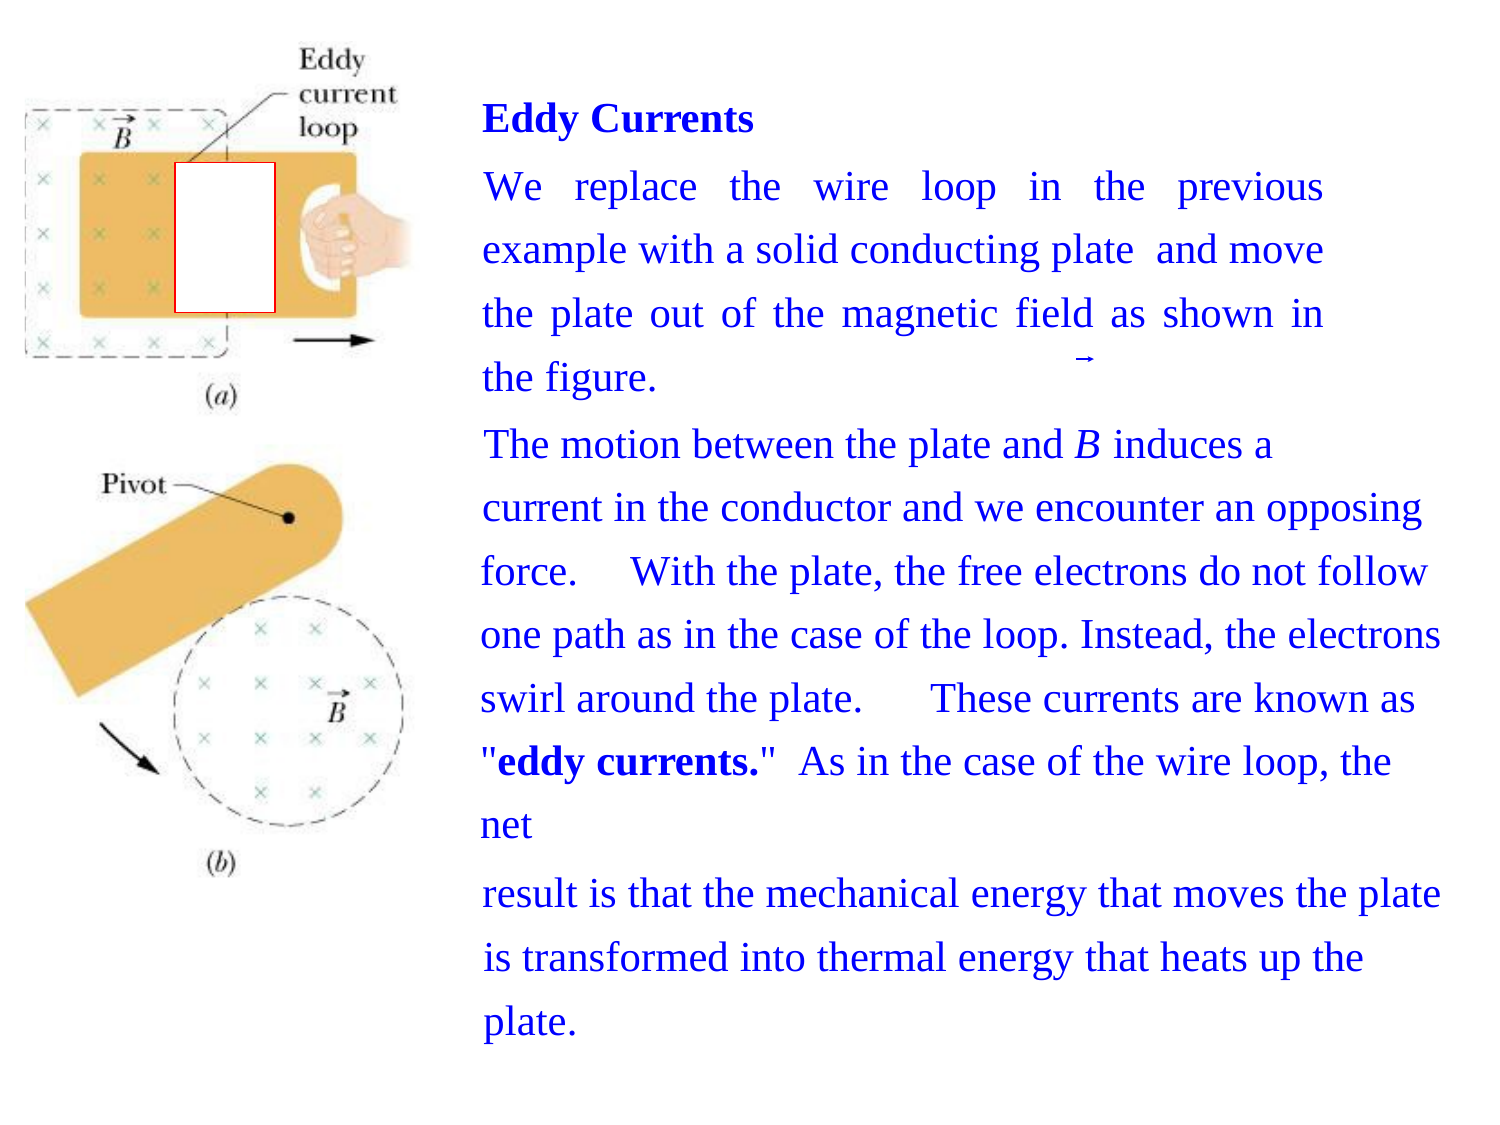

Eddy Currents
We replace the wire loop in the previous example with a solid conducting plate  and move the plate out of the magnetic field as shown in the figure.

The motion between the plate and B induces a
current in the conductor and we encounter an opposing force.	With the plate, the free electrons do not follow one path as in the case of the loop.	Instead, the electrons swirl around the plate.	These currents are known as "eddy currents."  As in the case of the wire loop, the net
result is that the mechanical energy that moves the plate is transformed into thermal energy that heats up the plate.